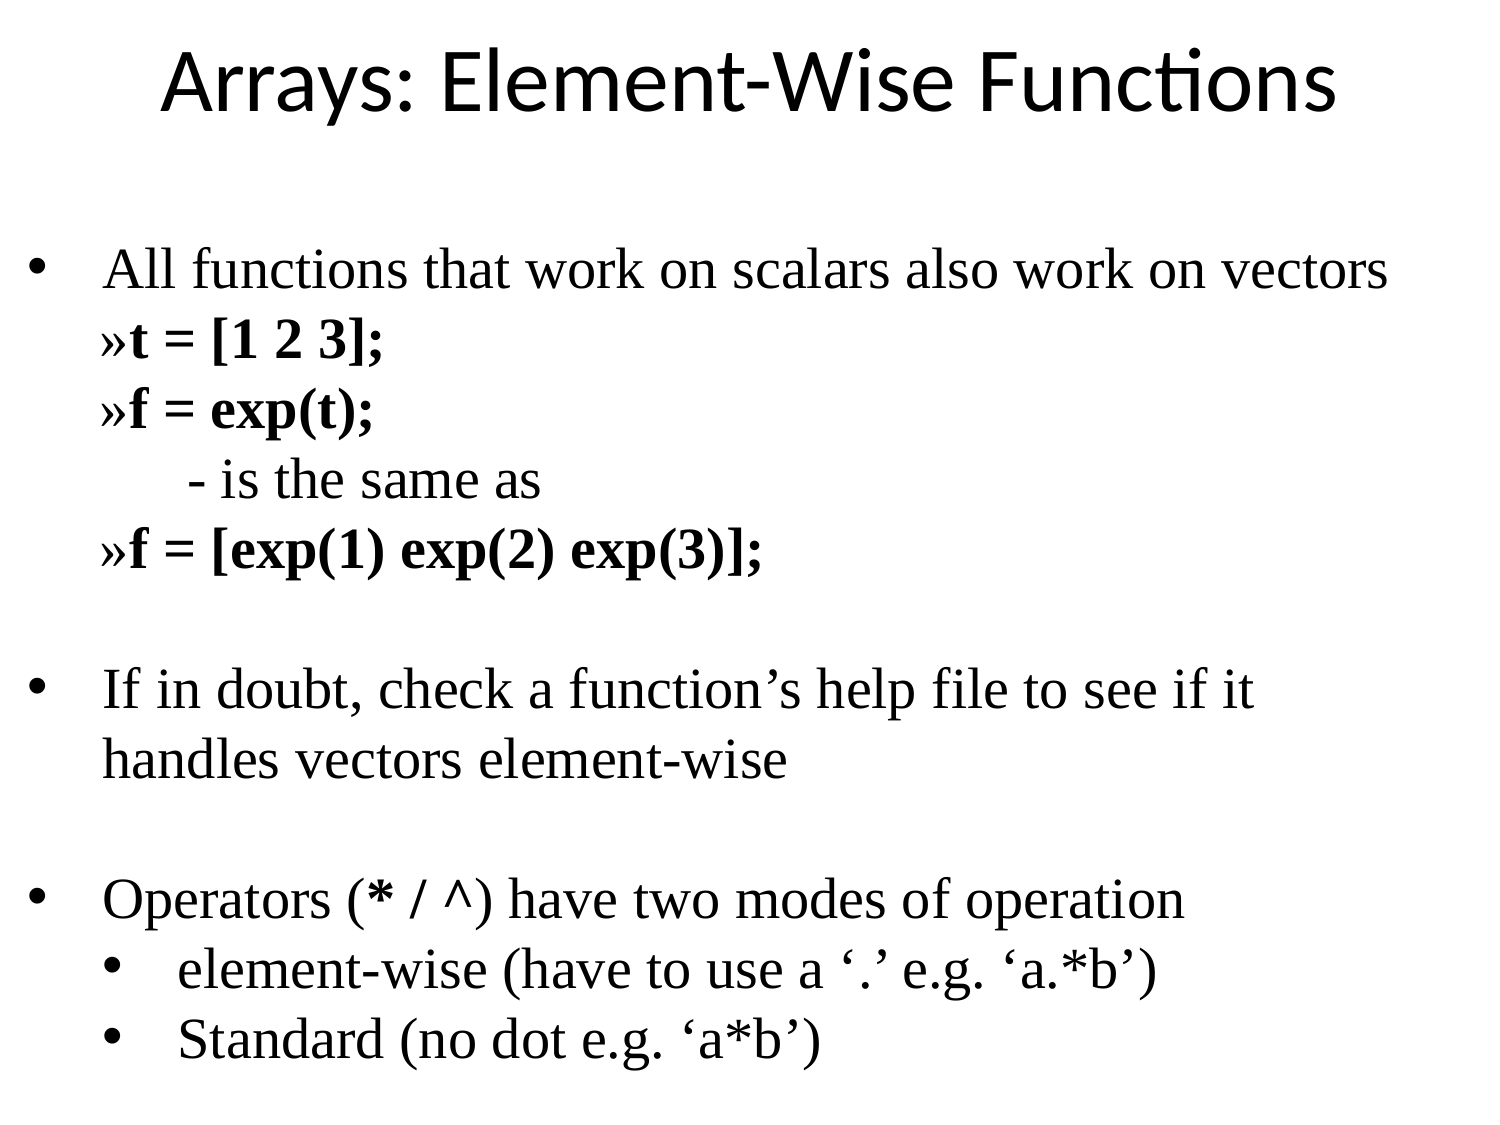

# Arrays: Element-Wise Functions
All functions that work on scalars also work on vectors
     »t = [1 2 3];
     »f = exp(t);
           - is the same as
     »f = [exp(1) exp(2) exp(3)];

If in doubt, check a function’s help file to see if it handles vectors element-wise

Operators (* / ^) have two modes of operation
element-wise (have to use a ‘.’ e.g. ‘a.*b’)
Standard (no dot e.g. ‘a*b’)